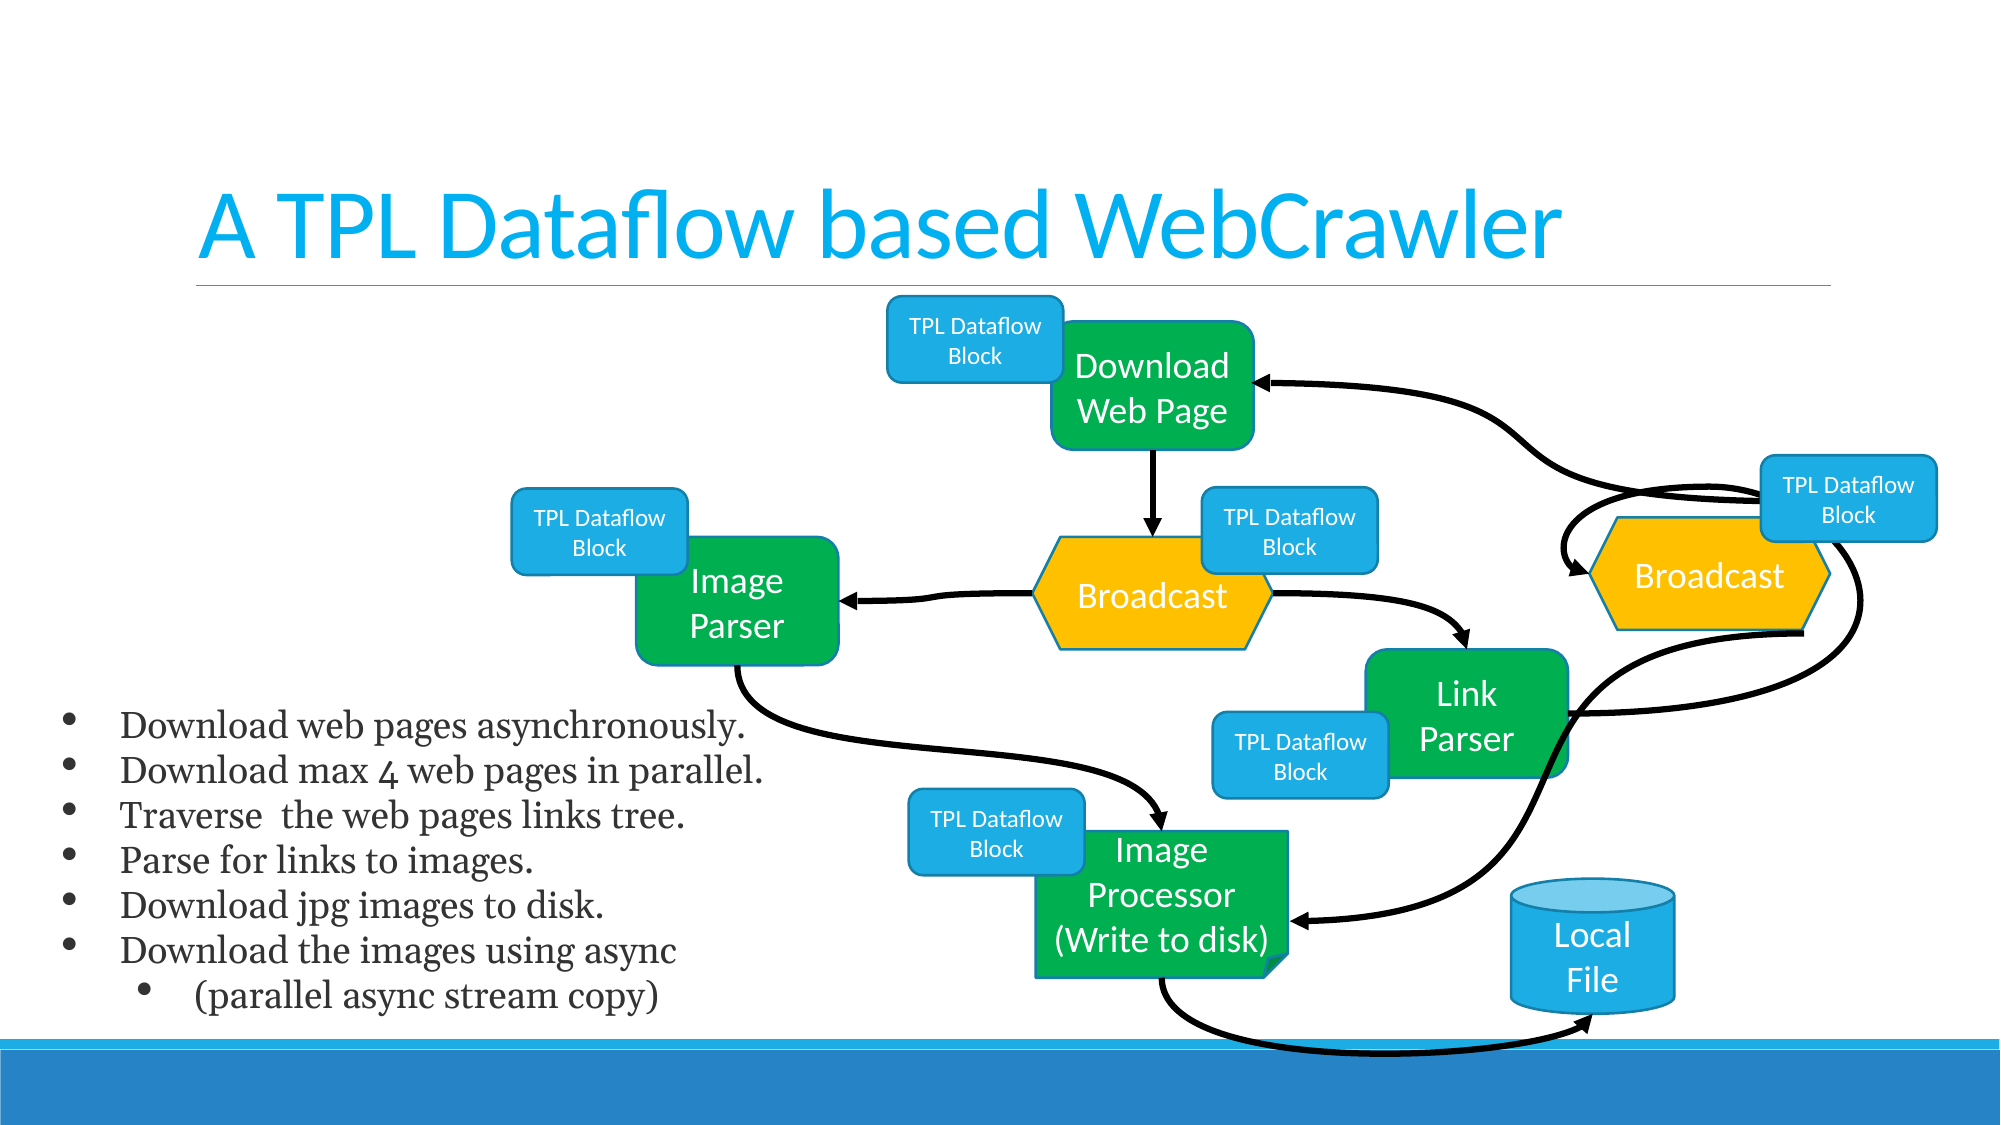

# A TPL Dataflow based WebCrawler
TPL Dataflow
Block
Download
Web Page
TPL Dataflow
Block
TPL Dataflow
Block
TPL Dataflow
Block
Broadcast
Image Parser
Broadcast

Download web pages asynchronously.
Download max 4 web pages in parallel.
Traverse  the web pages links tree.
Parse for links to images.
Download jpg images to disk.
Download the images using async
(parallel async stream copy)
Link Parser
TPL Dataflow
Block
TPL Dataflow
Block
Image Processor
(Write to disk)
Local
File